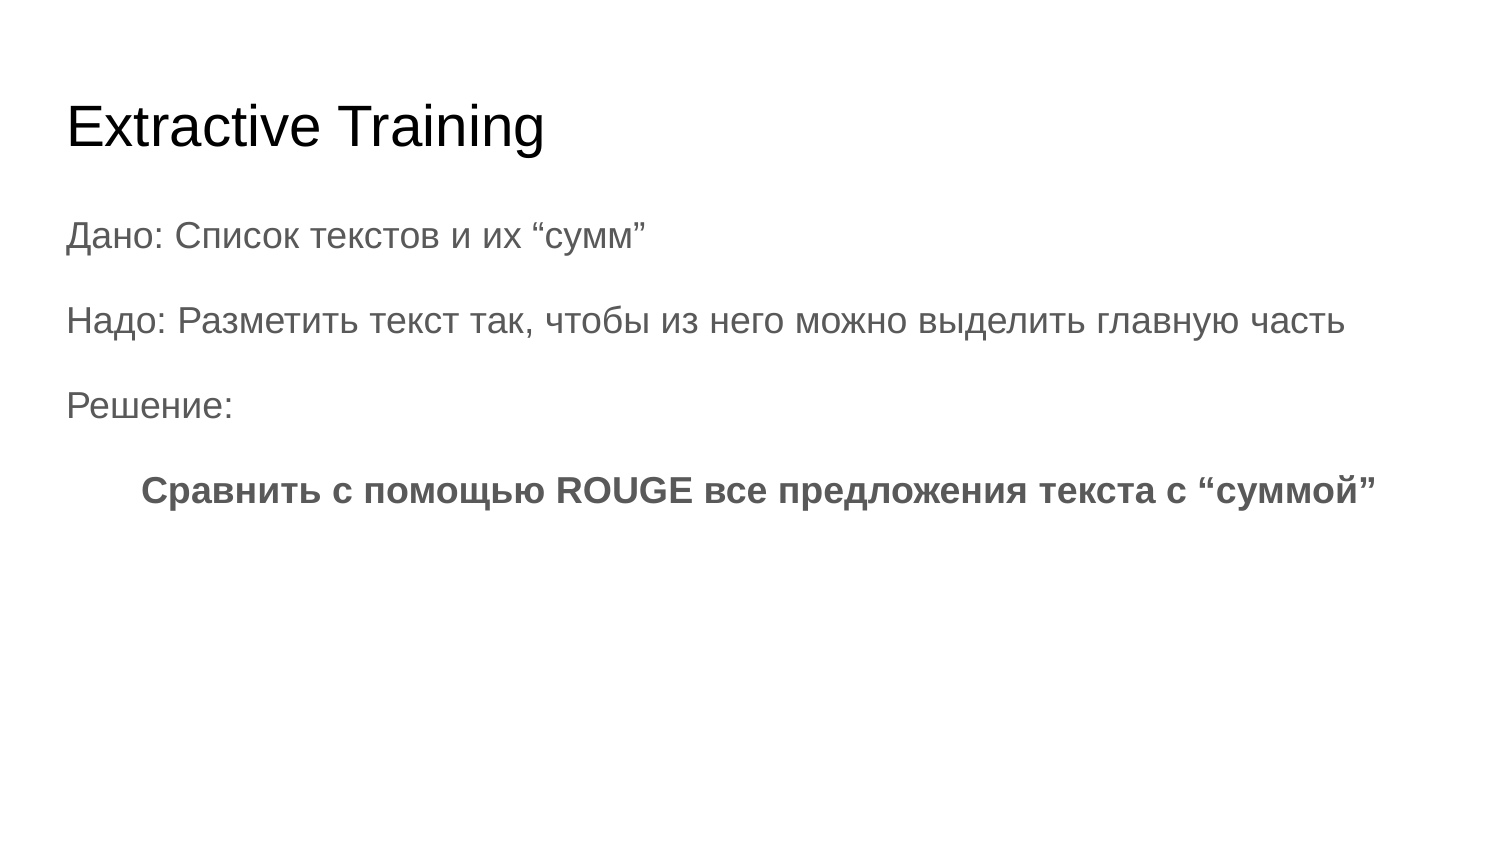

# Extractive Training
Дано: Список текстов и их “сумм”
Надо: Разметить текст так, чтобы из него можно выделить главную часть
Решение:
Сравнить с помощью ROUGE все предложения текста с “суммой”